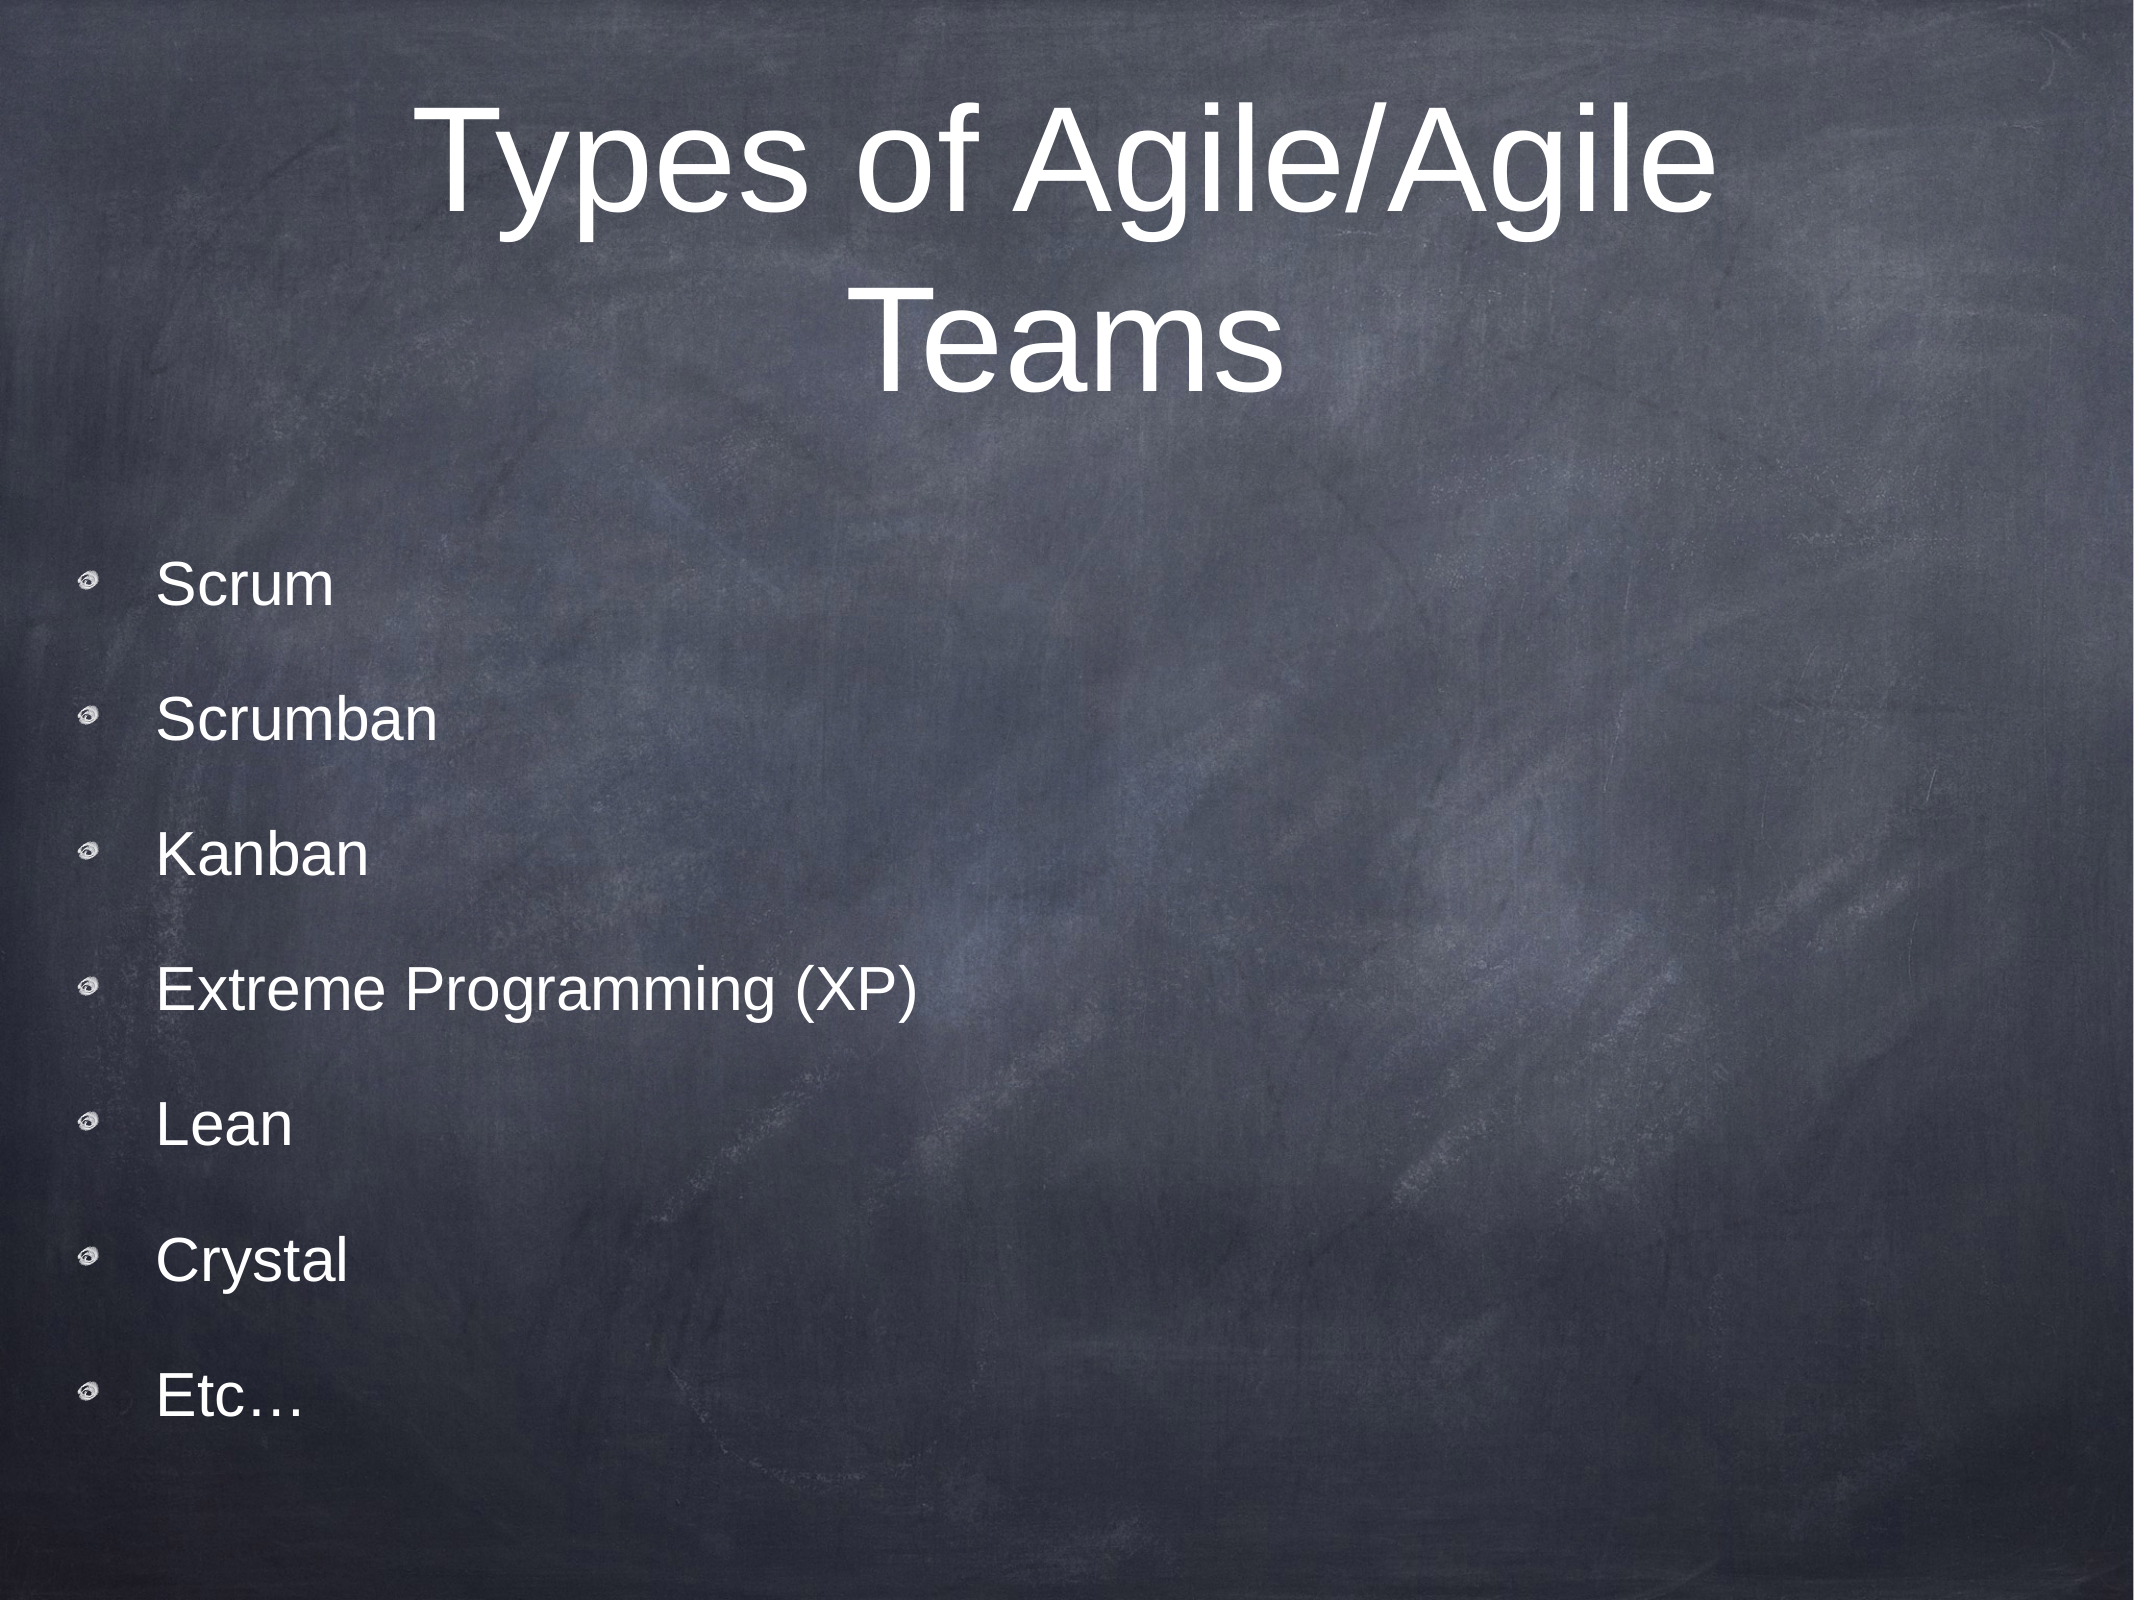

# Types of Agile/Agile Teams
Scrum
Scrumban
Kanban
Extreme Programming (XP)
Lean
Crystal
Etc…